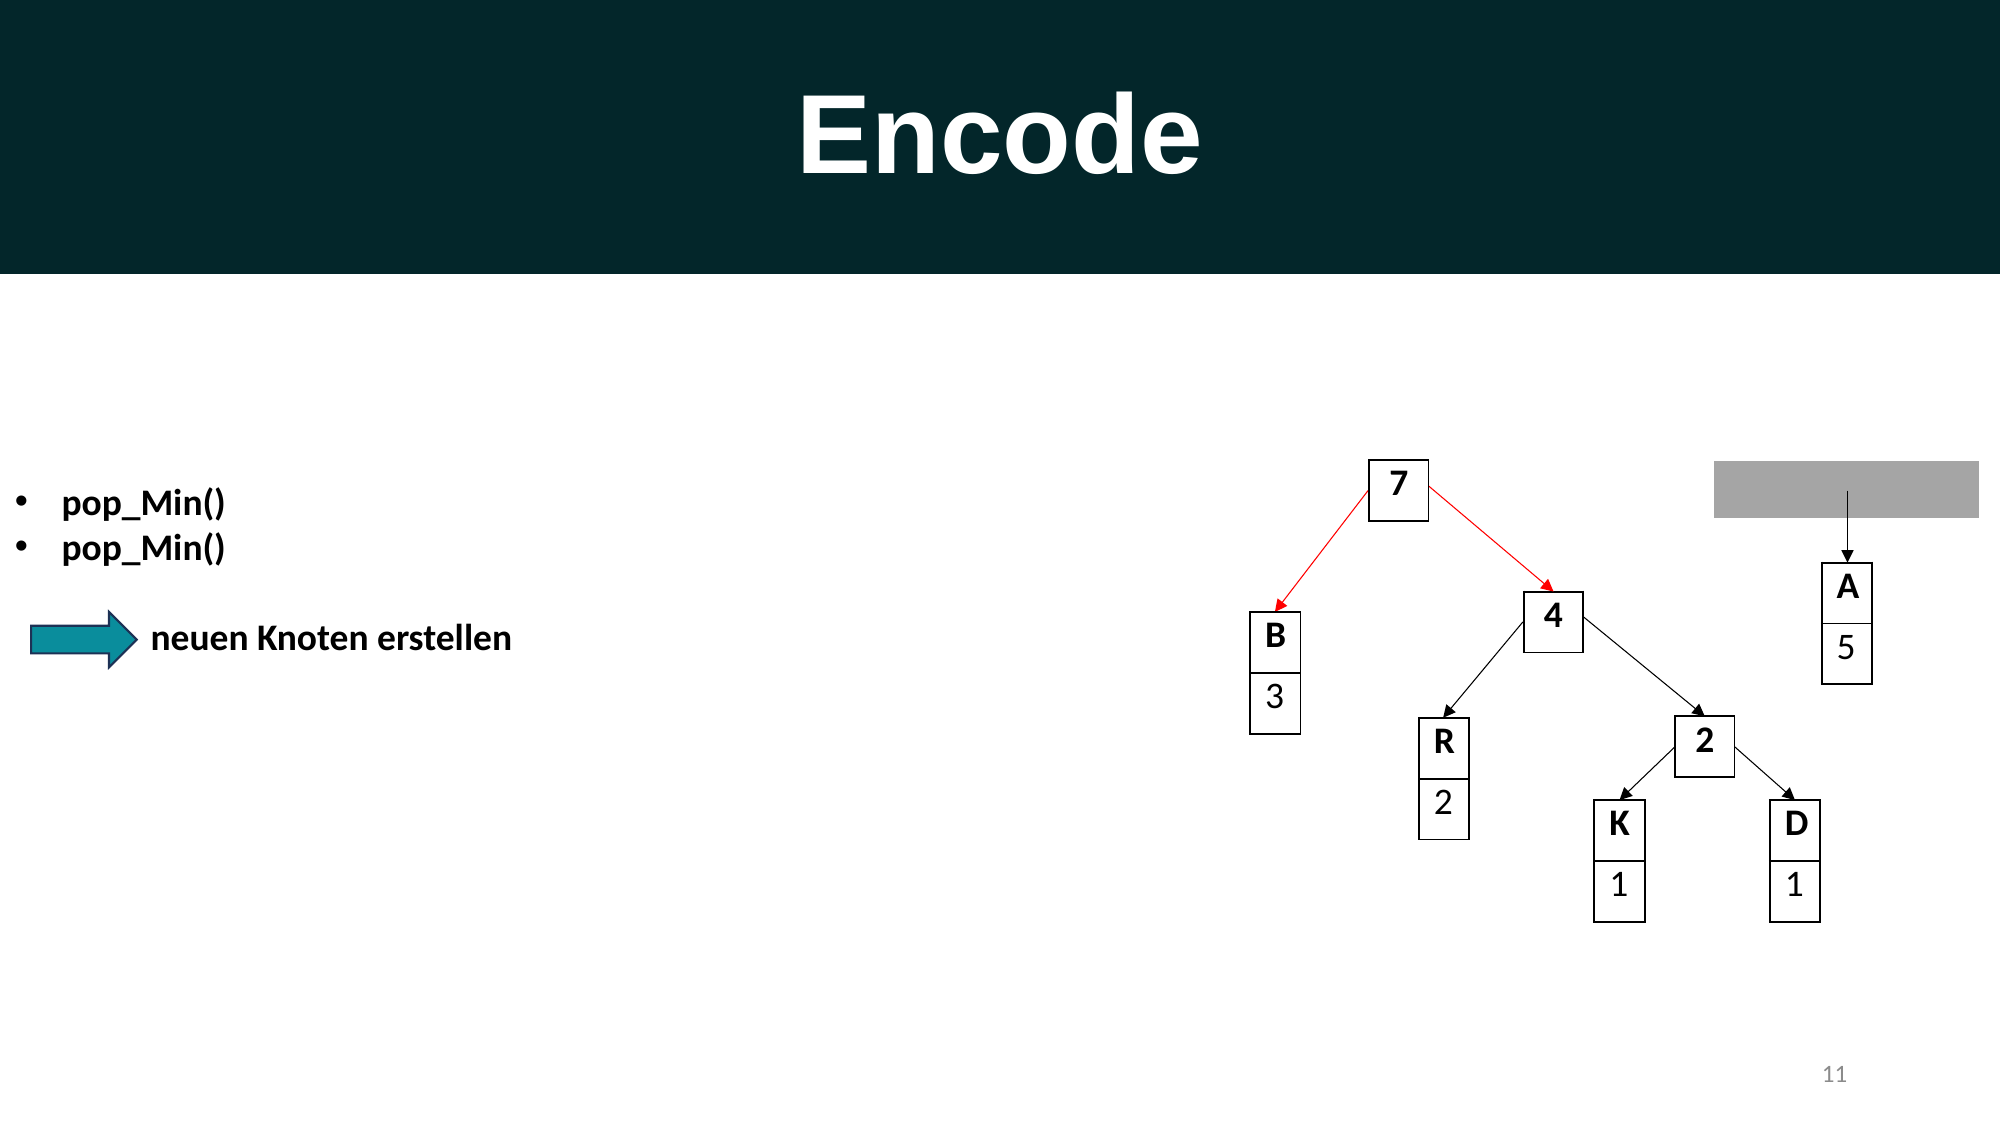

# Encode
| 7 |
| --- |
|  |
| --- |
pop_Min()
pop_Min()
                neuen Knoten erstellen
| A |
| --- |
| 5 |
| 4 |
| --- |

| B |
| --- |
| 3 |
| 2 |
| --- |
| R |
| --- |
| 2 |
| K |
| --- |
| 1 |
| D |
| --- |
| 1 |
11